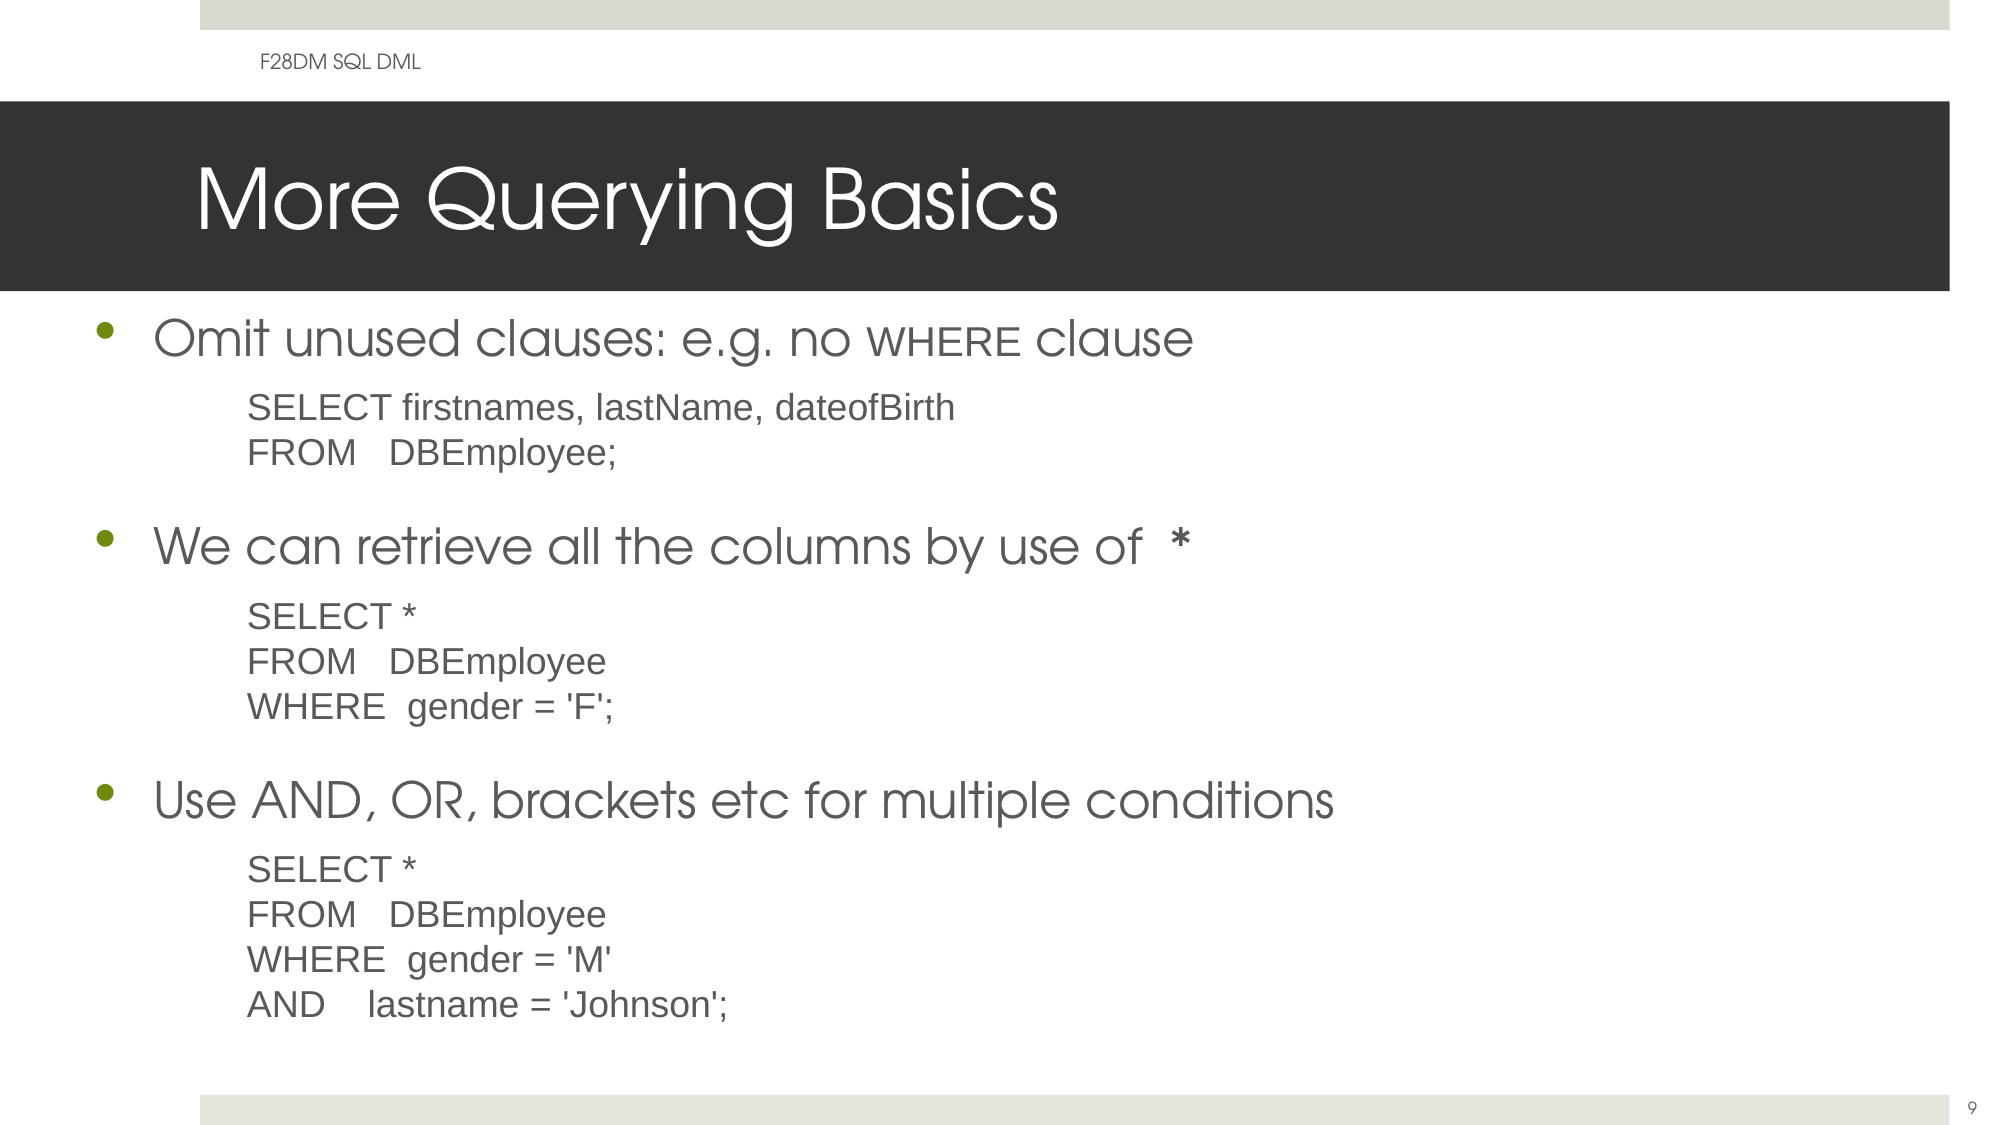

F28DM SQL DML

# More Querying Basics
Omit unused clauses: e.g. no WHERE clause
	SELECT firstnames, lastName, dateofBirth
	FROM   DBEmployee;
We can retrieve all the columns by use of  *
	SELECT *
	FROM   DBEmployee
	WHERE  gender = 'F';
Use AND, OR, brackets etc for multiple conditions
	SELECT *
	FROM   DBEmployee
	WHERE  gender = 'M'
	AND    lastname = 'Johnson';

9